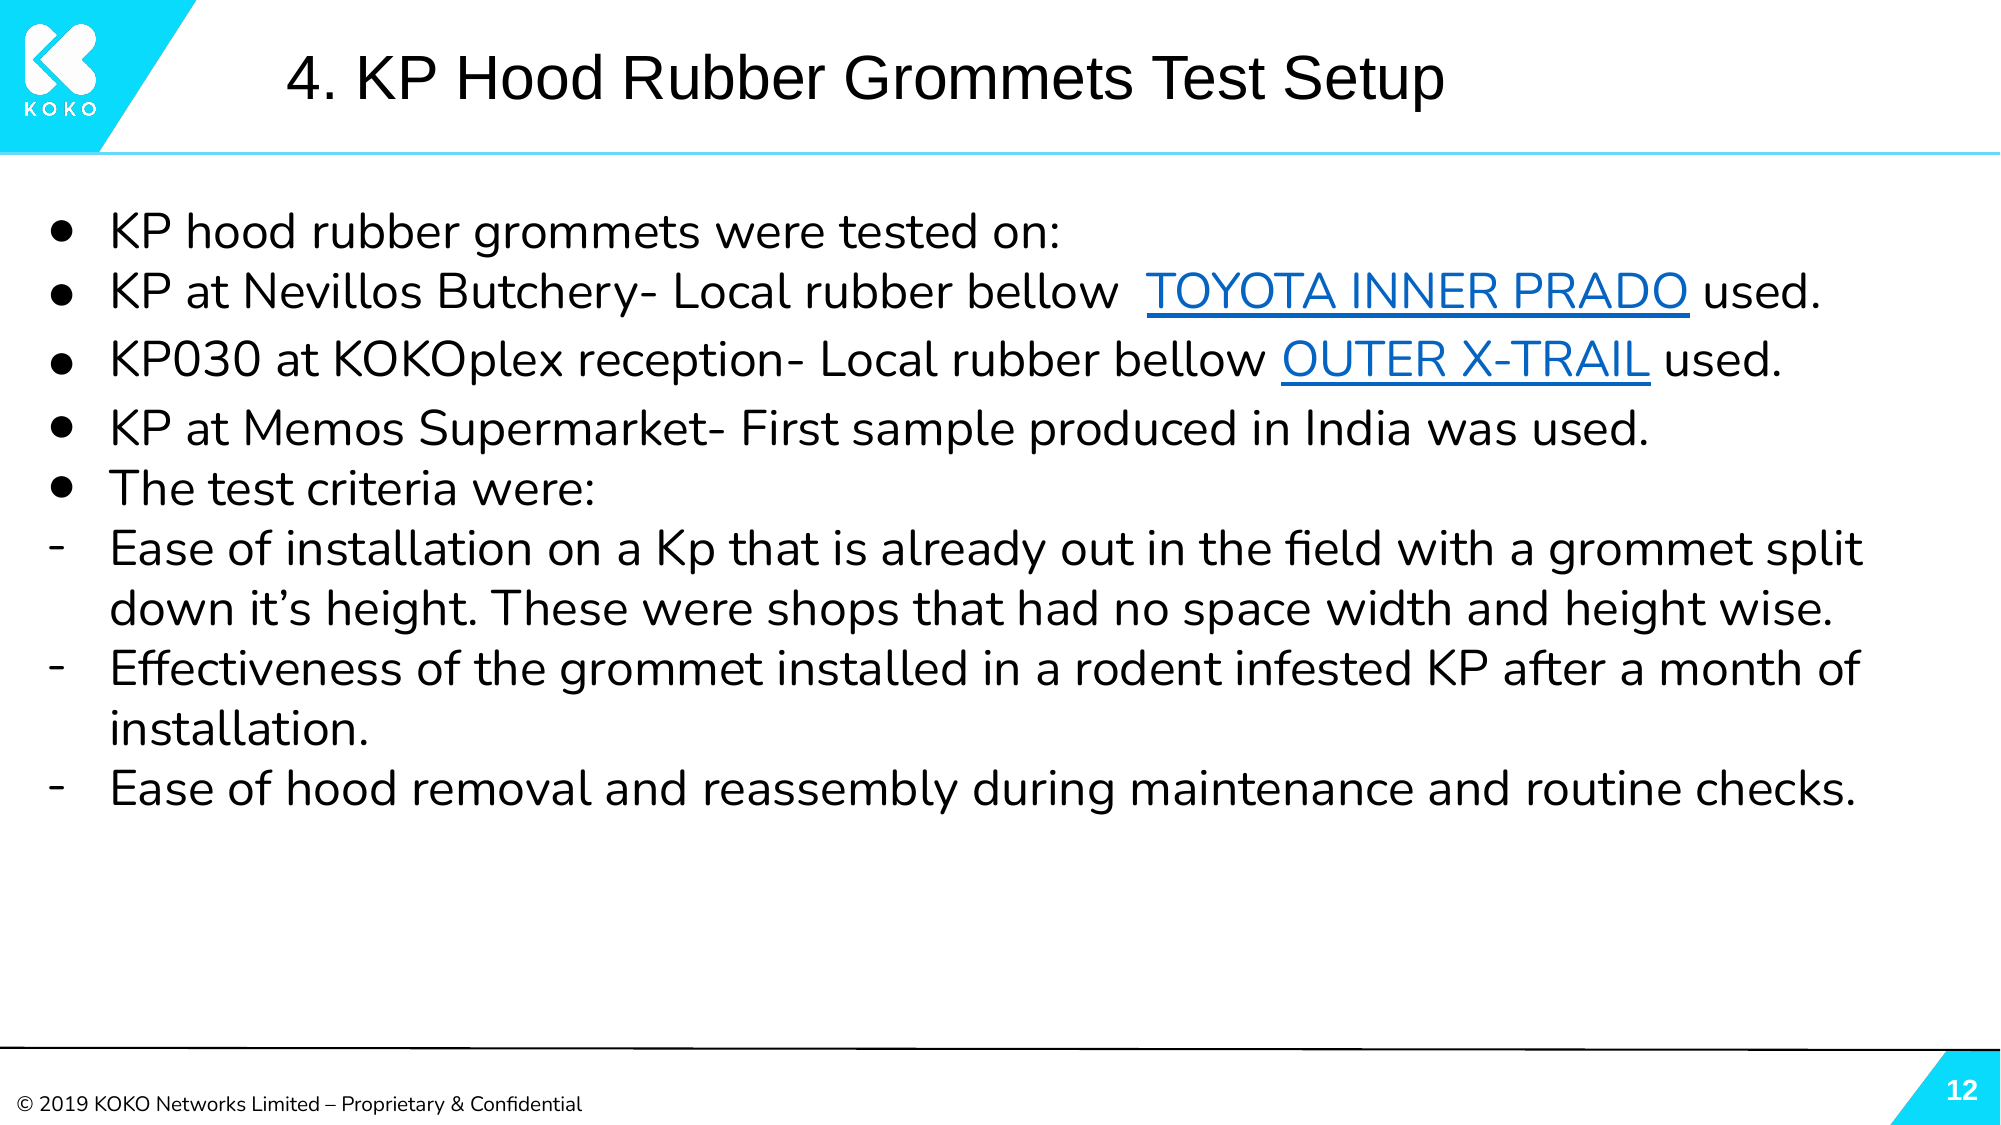

# 4. KP Hood Rubber Grommets Test Setup
KP hood rubber grommets were tested on:
KP at Nevillos Butchery- Local rubber bellow  TOYOTA INNER PRADO used.
KP030 at KOKOplex reception- Local rubber bellow OUTER X-TRAIL used.
KP at Memos Supermarket- First sample produced in India was used.
The test criteria were:
Ease of installation on a Kp that is already out in the field with a grommet split down it’s height. These were shops that had no space width and height wise.
Effectiveness of the grommet installed in a rodent infested KP after a month of installation.
Ease of hood removal and reassembly during maintenance and routine checks.

12